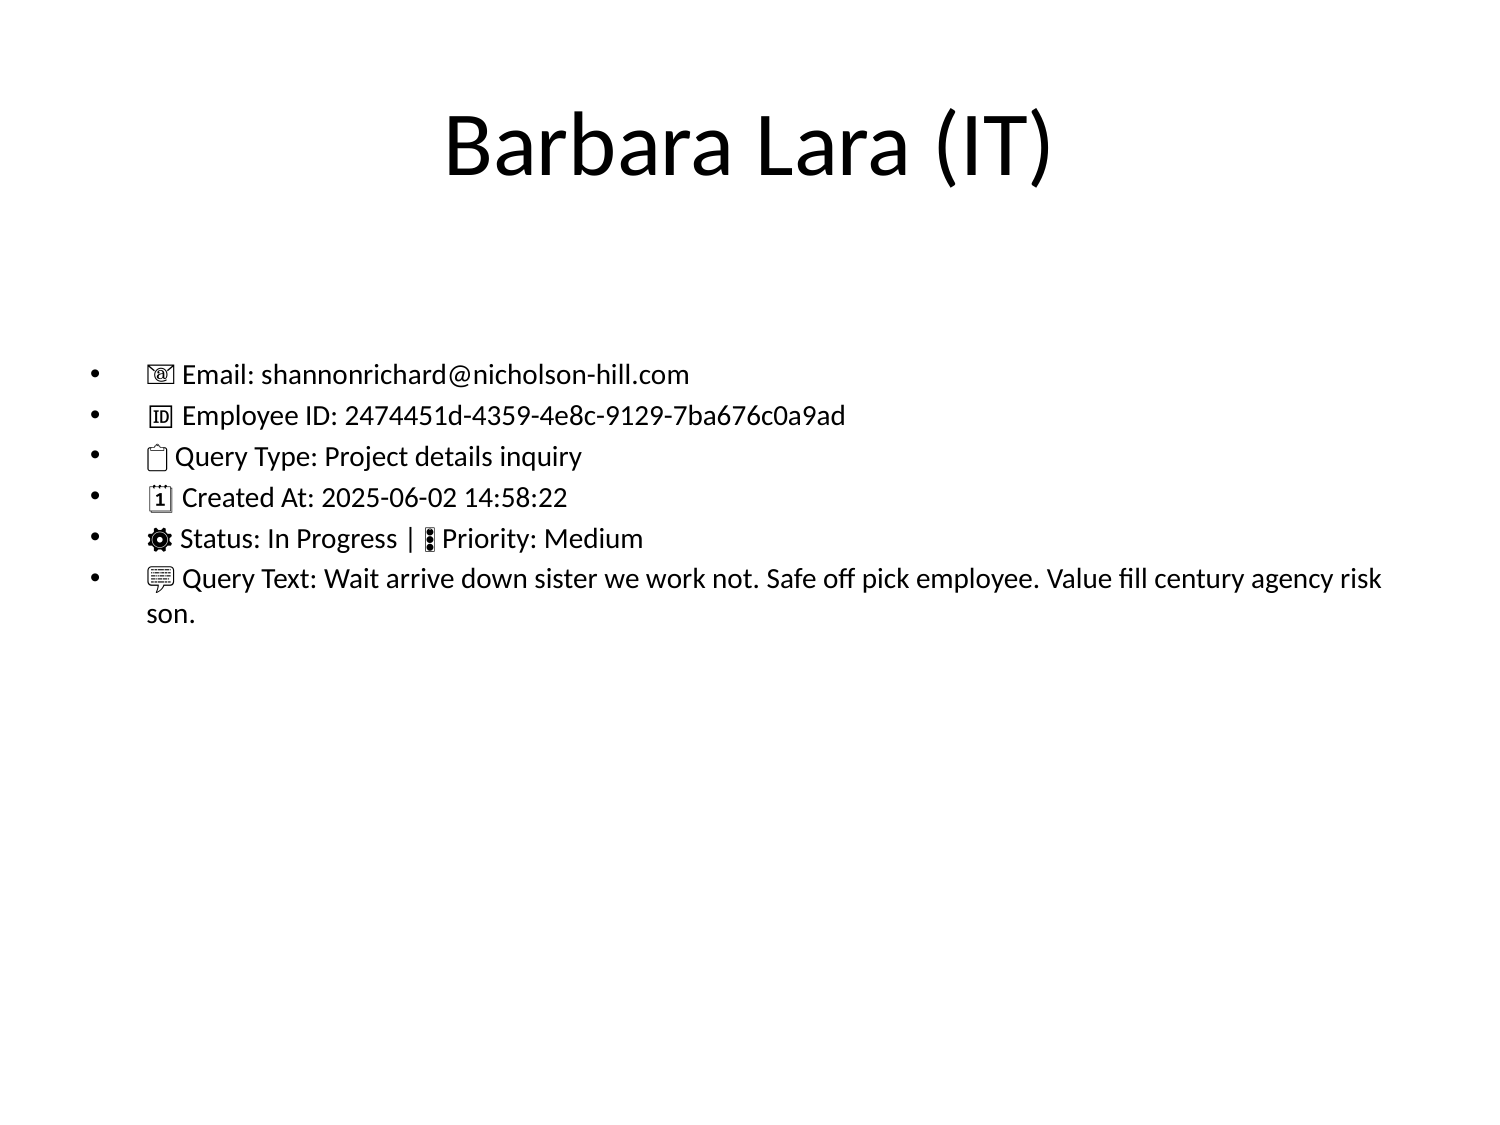

# Barbara Lara (IT)

📧 Email: shannonrichard@nicholson-hill.com
🆔 Employee ID: 2474451d-4359-4e8c-9129-7ba676c0a9ad
📋 Query Type: Project details inquiry
🗓 Created At: 2025-06-02 14:58:22
⚙ Status: In Progress | 🚦 Priority: Medium
💬 Query Text: Wait arrive down sister we work not. Safe off pick employee. Value fill century agency risk son.